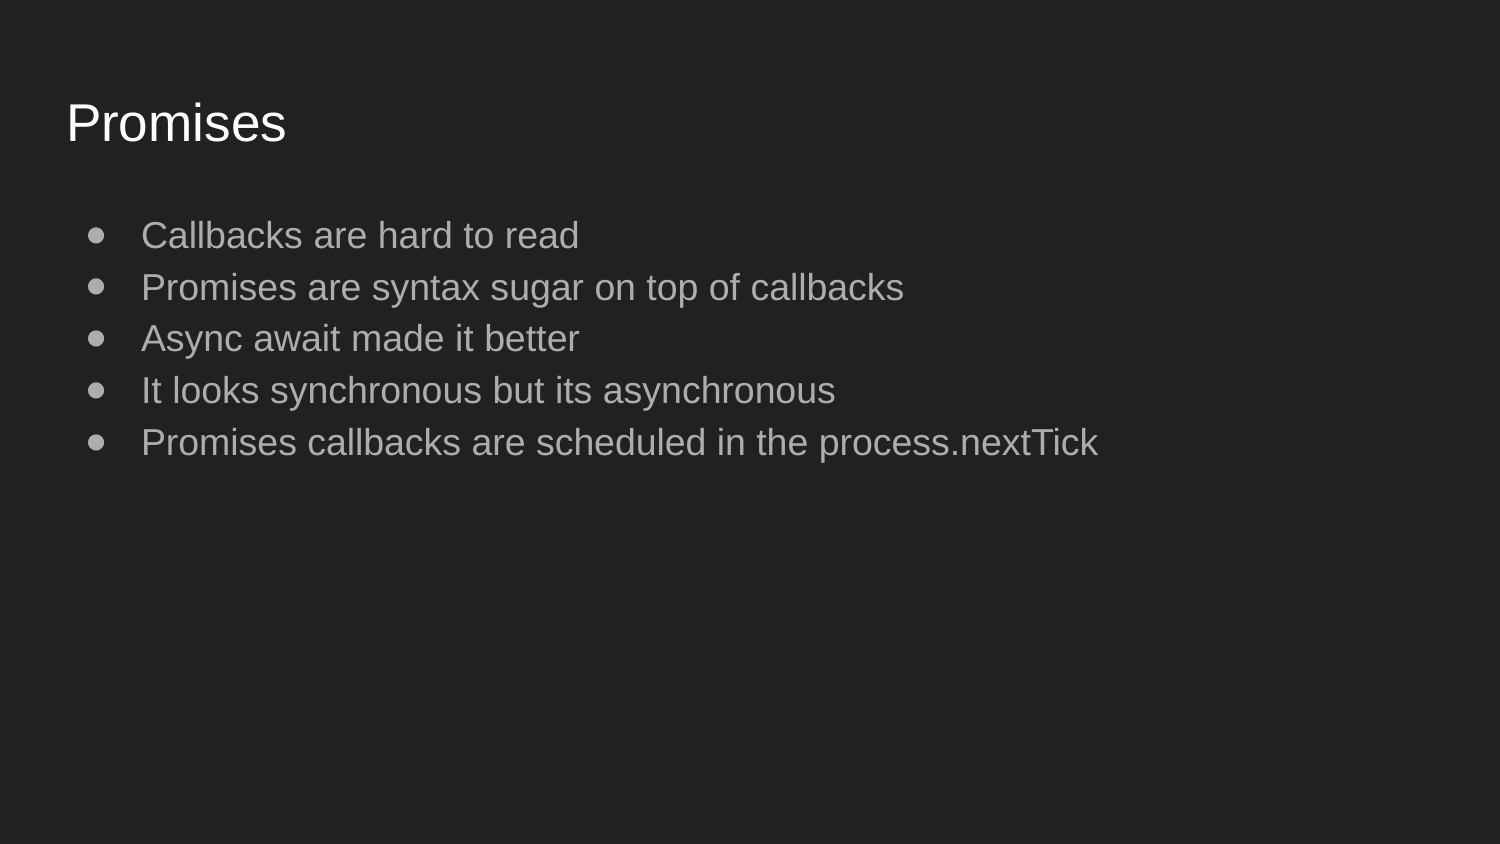

# Promises
Callbacks are hard to read
Promises are syntax sugar on top of callbacks
Async await made it better
It looks synchronous but its asynchronous
Promises callbacks are scheduled in the process.nextTick